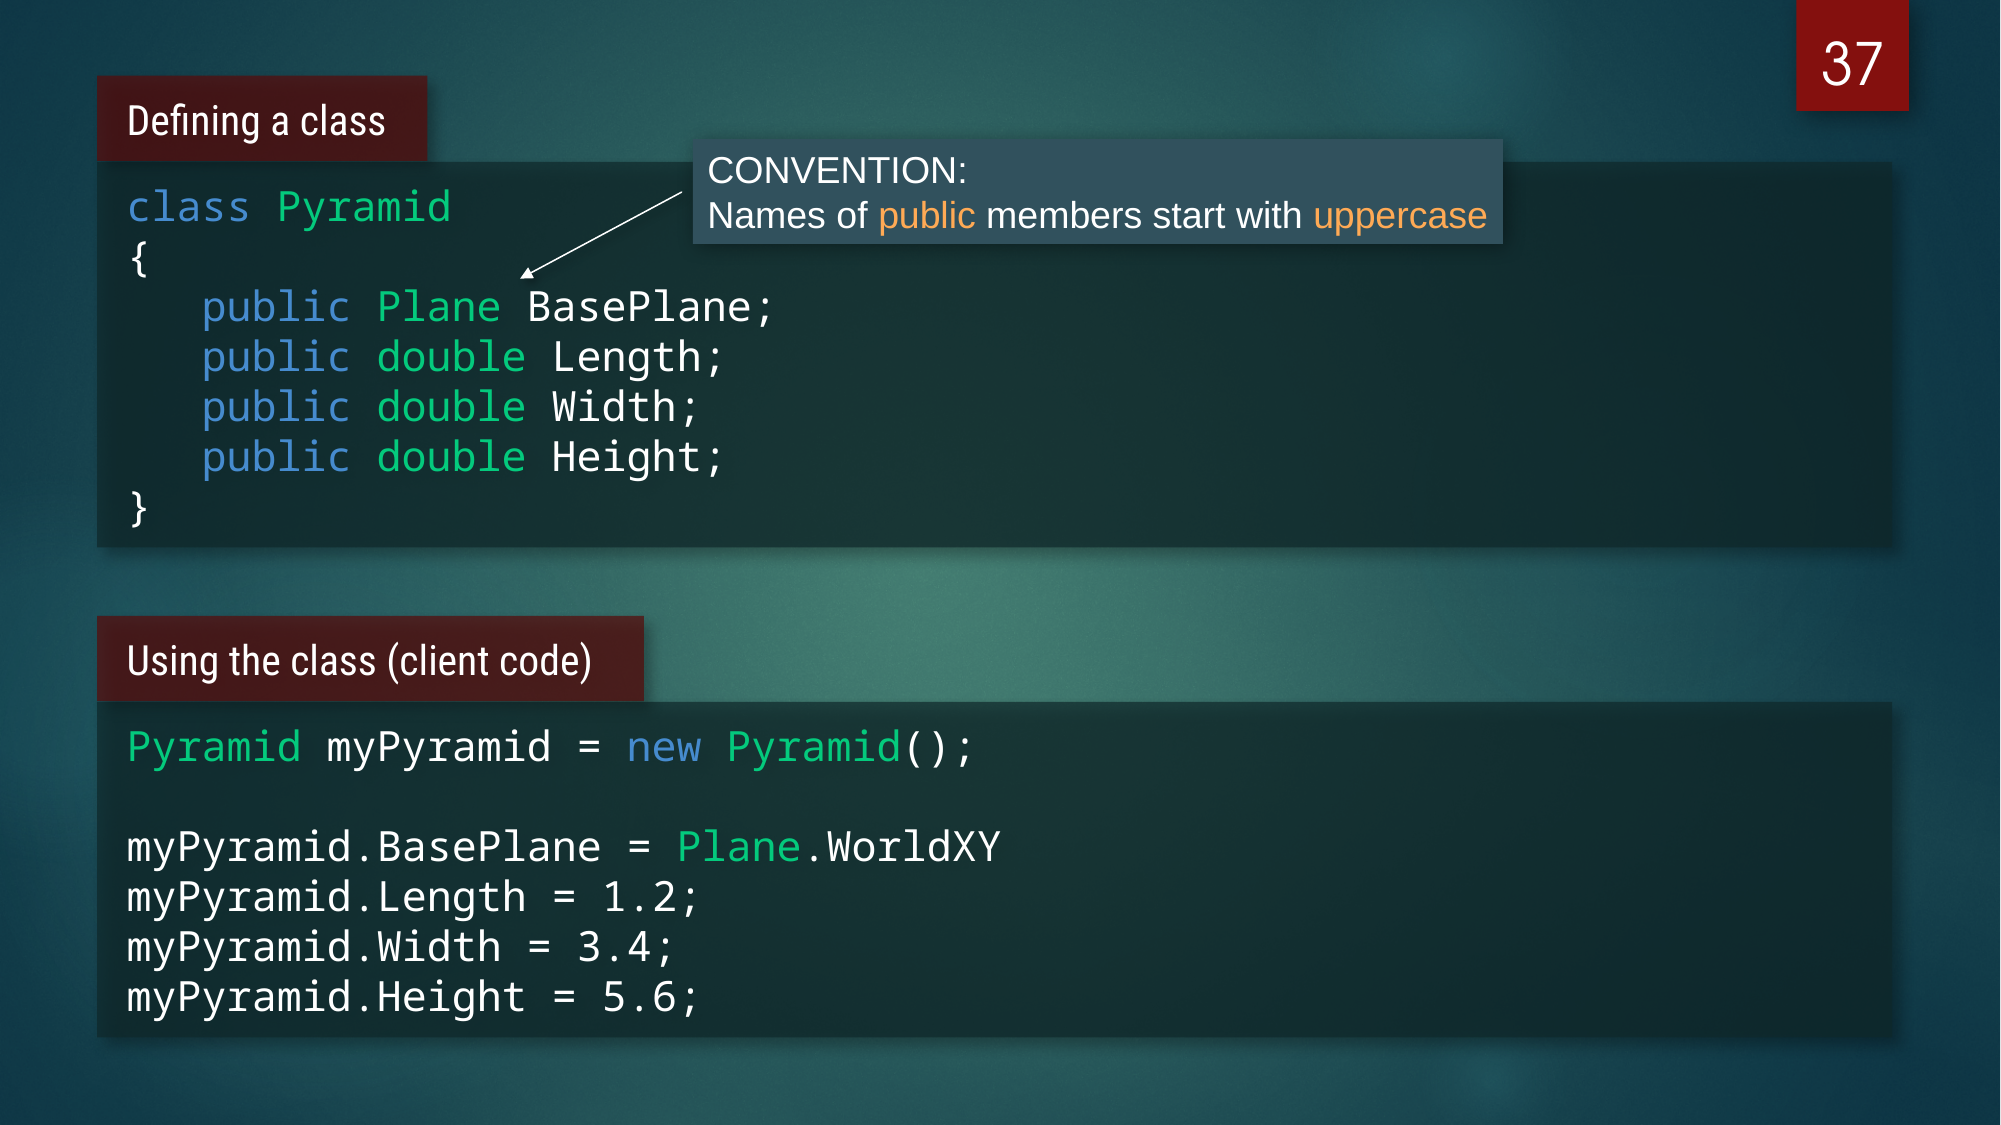

37
Defining a class

CONVENTION:
Names of public members start with uppercase
class Pyramid
{
public Plane BasePlane;
public double Length;
public double Width;
public double Height;
}
Using the class (client code)
Pyramid myPyramid = new Pyramid();

myPyramid.BasePlane = Plane.WorldXY
myPyramid.Length = 1.2;
myPyramid.Width = 3.4;
myPyramid.Height = 5.6;